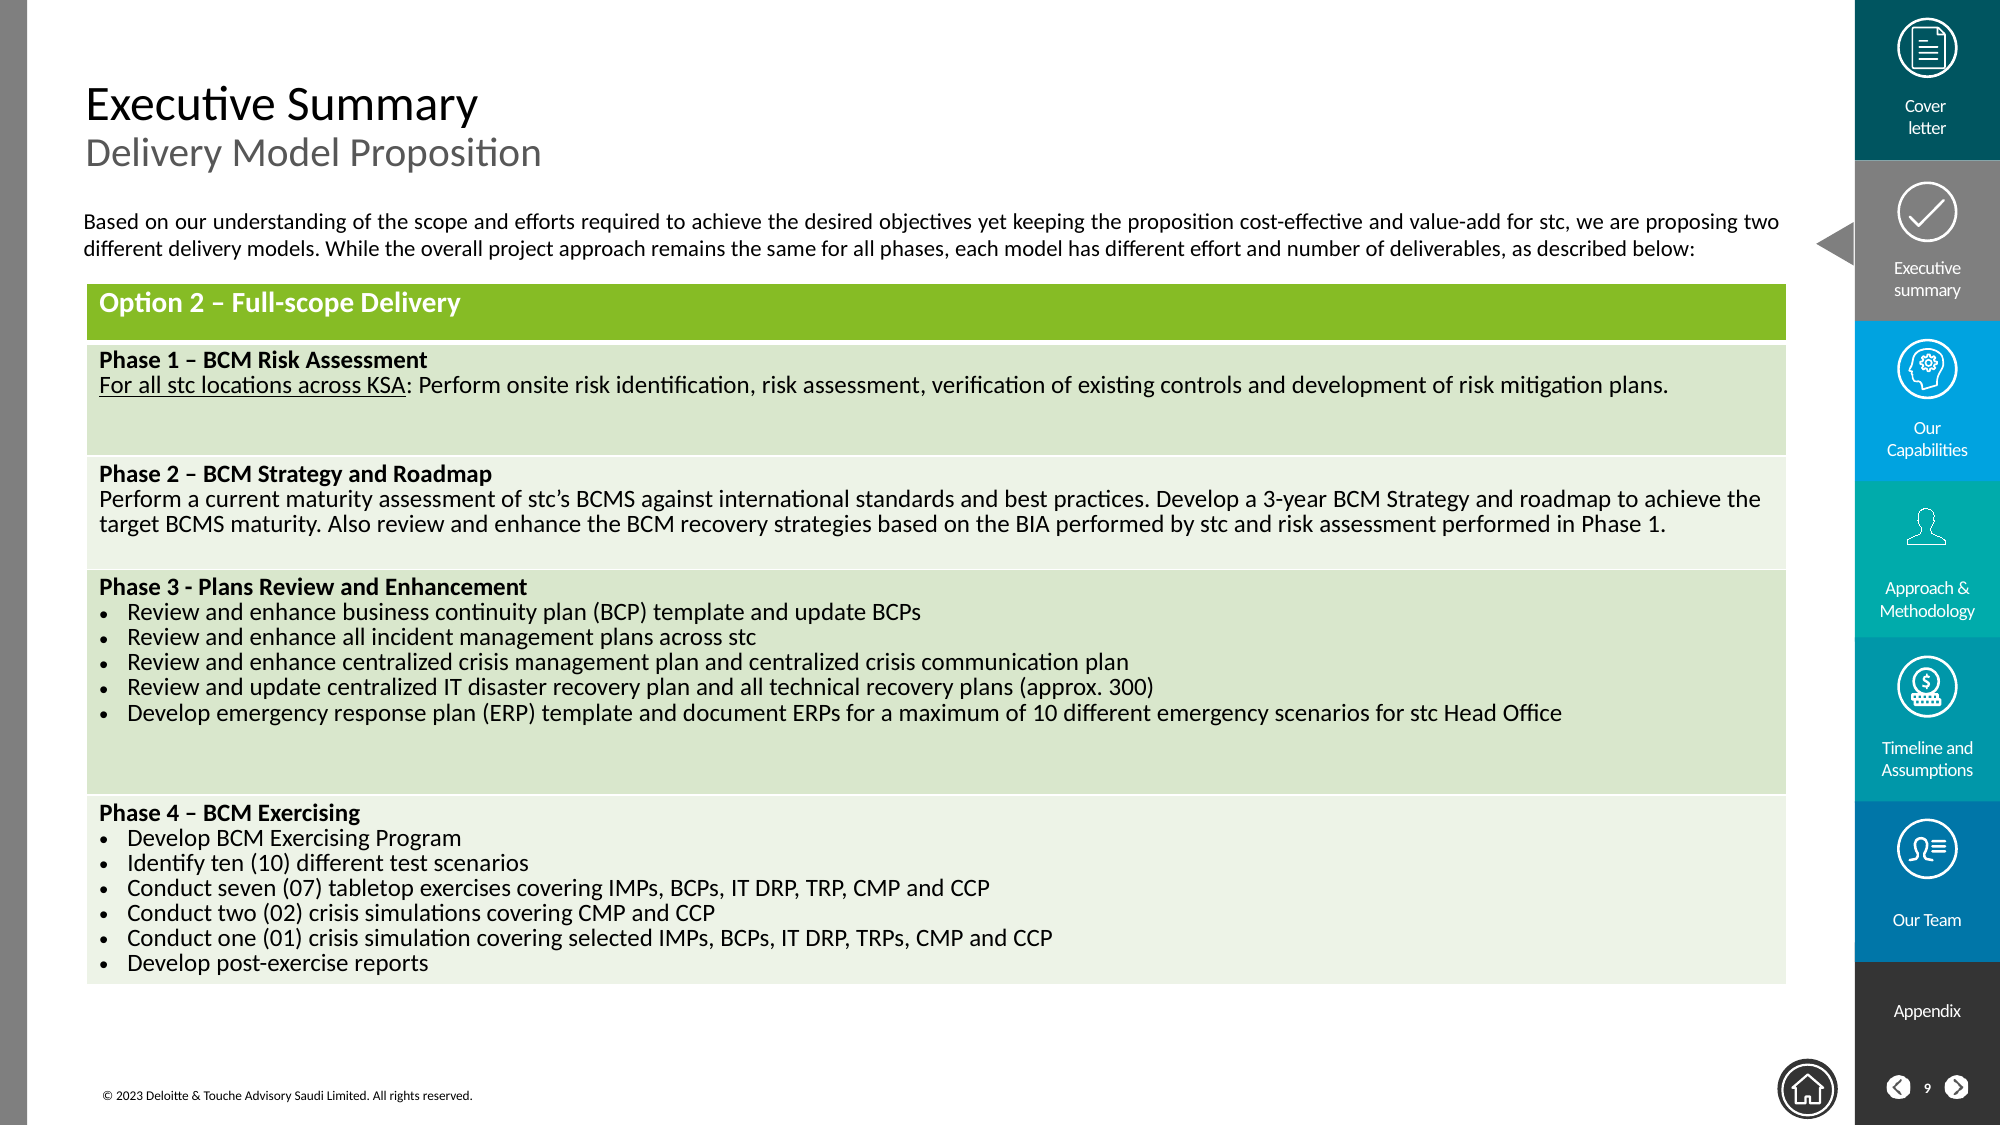

# Executive Summary
Delivery Model Proposition
Based on our understanding of the scope and efforts required to achieve the desired objectives yet keeping the proposition cost-effective and value-add for stc, we are proposing two different delivery models. While the overall project approach remains the same for all phases, each model has different effort and number of deliverables, as described below:

| Option 2 – Full-scope Delivery |
| --- |
| Phase 1 – BCM Risk Assessment For all stc locations across KSA: Perform onsite risk identification, risk assessment, verification of existing controls and development of risk mitigation plans. |
| Phase 2 – BCM Strategy and Roadmap Perform a current maturity assessment of stc’s BCMS against international standards and best practices. Develop a 3-year BCM Strategy and roadmap to achieve the target BCMS maturity. Also review and enhance the BCM recovery strategies based on the BIA performed by stc and risk assessment performed in Phase 1. |
| Phase 3 - Plans Review and Enhancement Review and enhance business continuity plan (BCP) template and update BCPs Review and enhance all incident management plans across stc Review and enhance centralized crisis management plan and centralized crisis communication plan Review and update centralized IT disaster recovery plan and all technical recovery plans (approx. 300) Develop emergency response plan (ERP) template and document ERPs for a maximum of 10 different emergency scenarios for stc Head Office |
| Phase 4 – BCM Exercising Develop BCM Exercising Program Identify ten (10) different test scenarios Conduct seven (07) tabletop exercises covering IMPs, BCPs, IT DRP, TRP, CMP and CCP Conduct two (02) crisis simulations covering CMP and CCP Conduct one (01) crisis simulation covering selected IMPs, BCPs, IT DRP, TRPs, CMP and CCP Develop post-exercise reports |